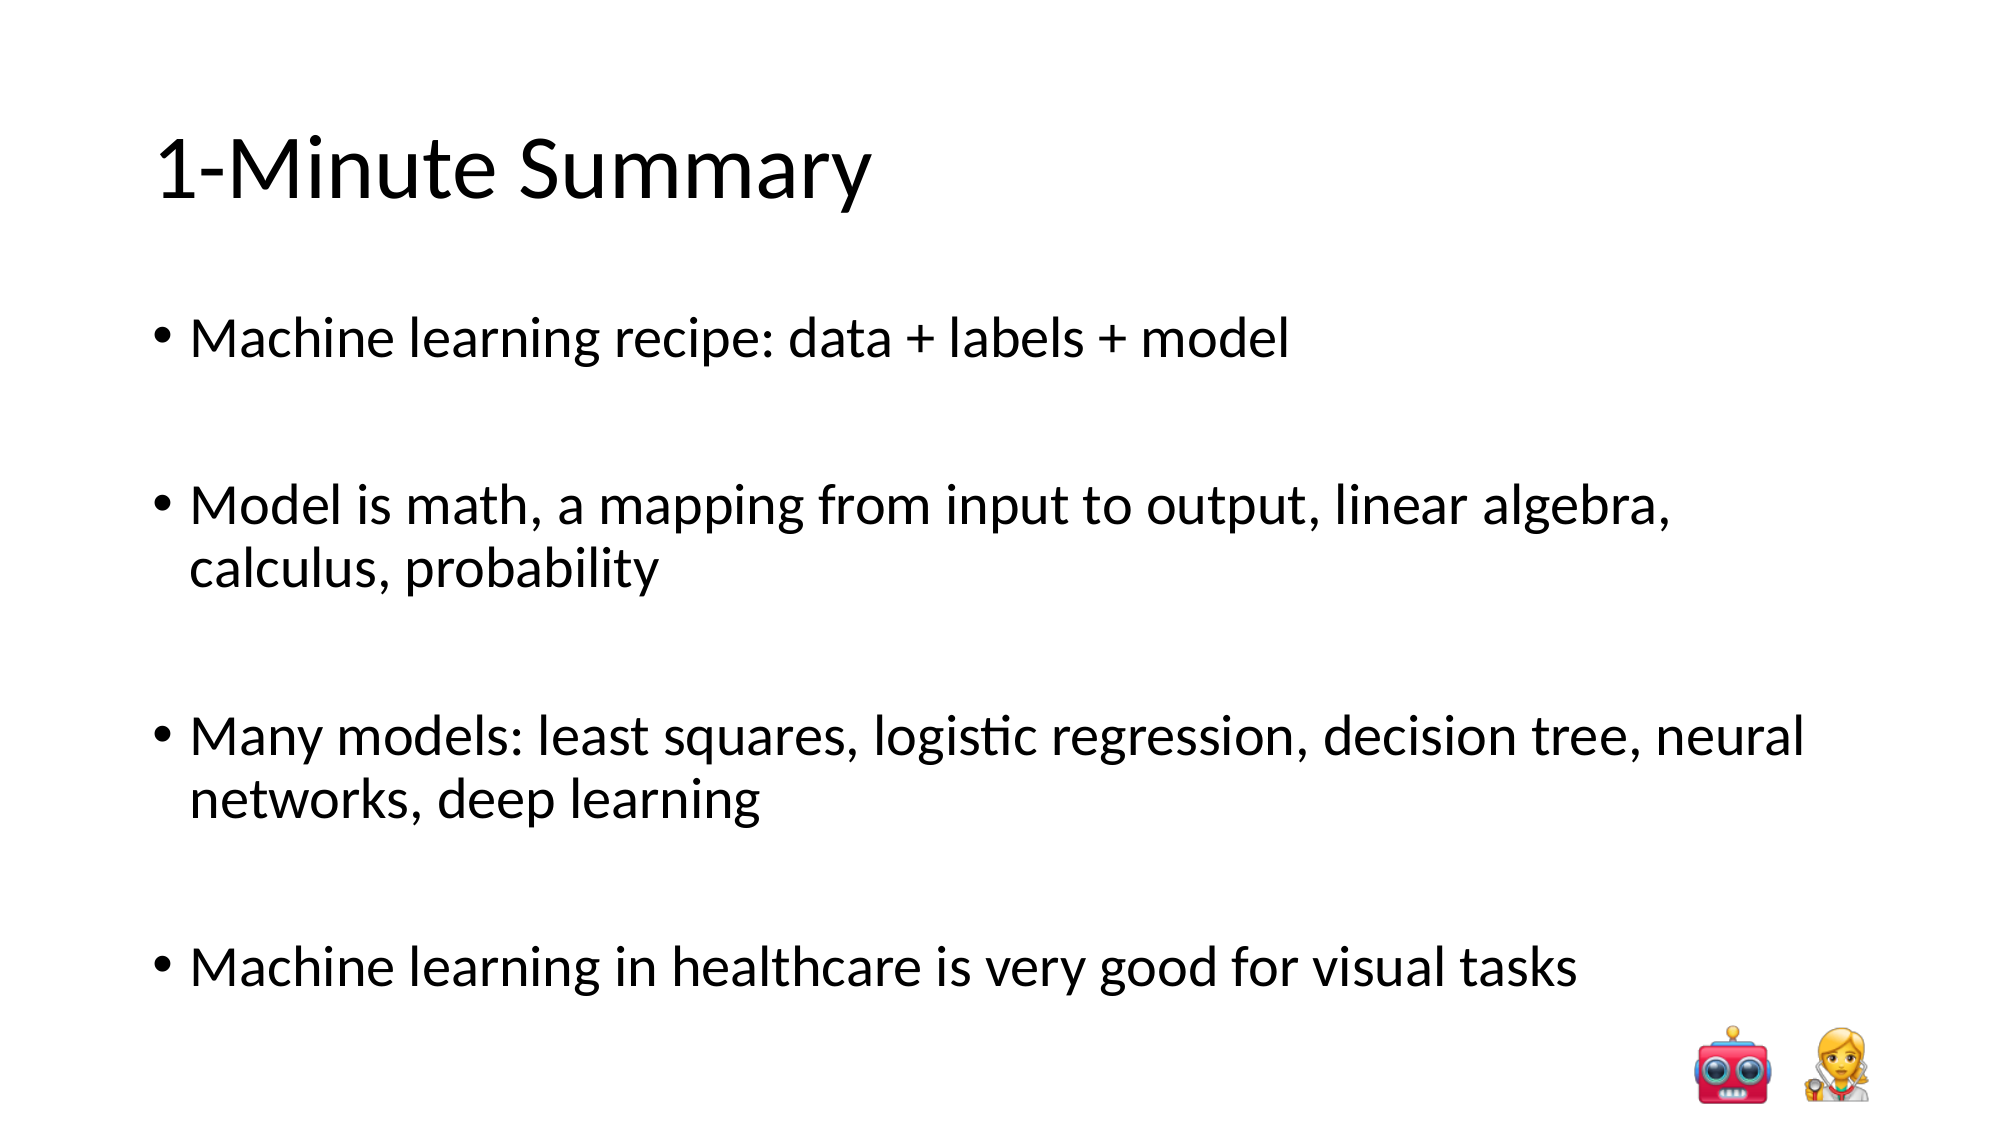

# 1-Minute Summary
Machine learning recipe: data + labels + model

Model is math, a mapping from input to output, linear algebra, calculus, probability

Many models: least squares, logistic regression, decision tree, neural networks, deep learning

Machine learning in healthcare is very good for visual tasks